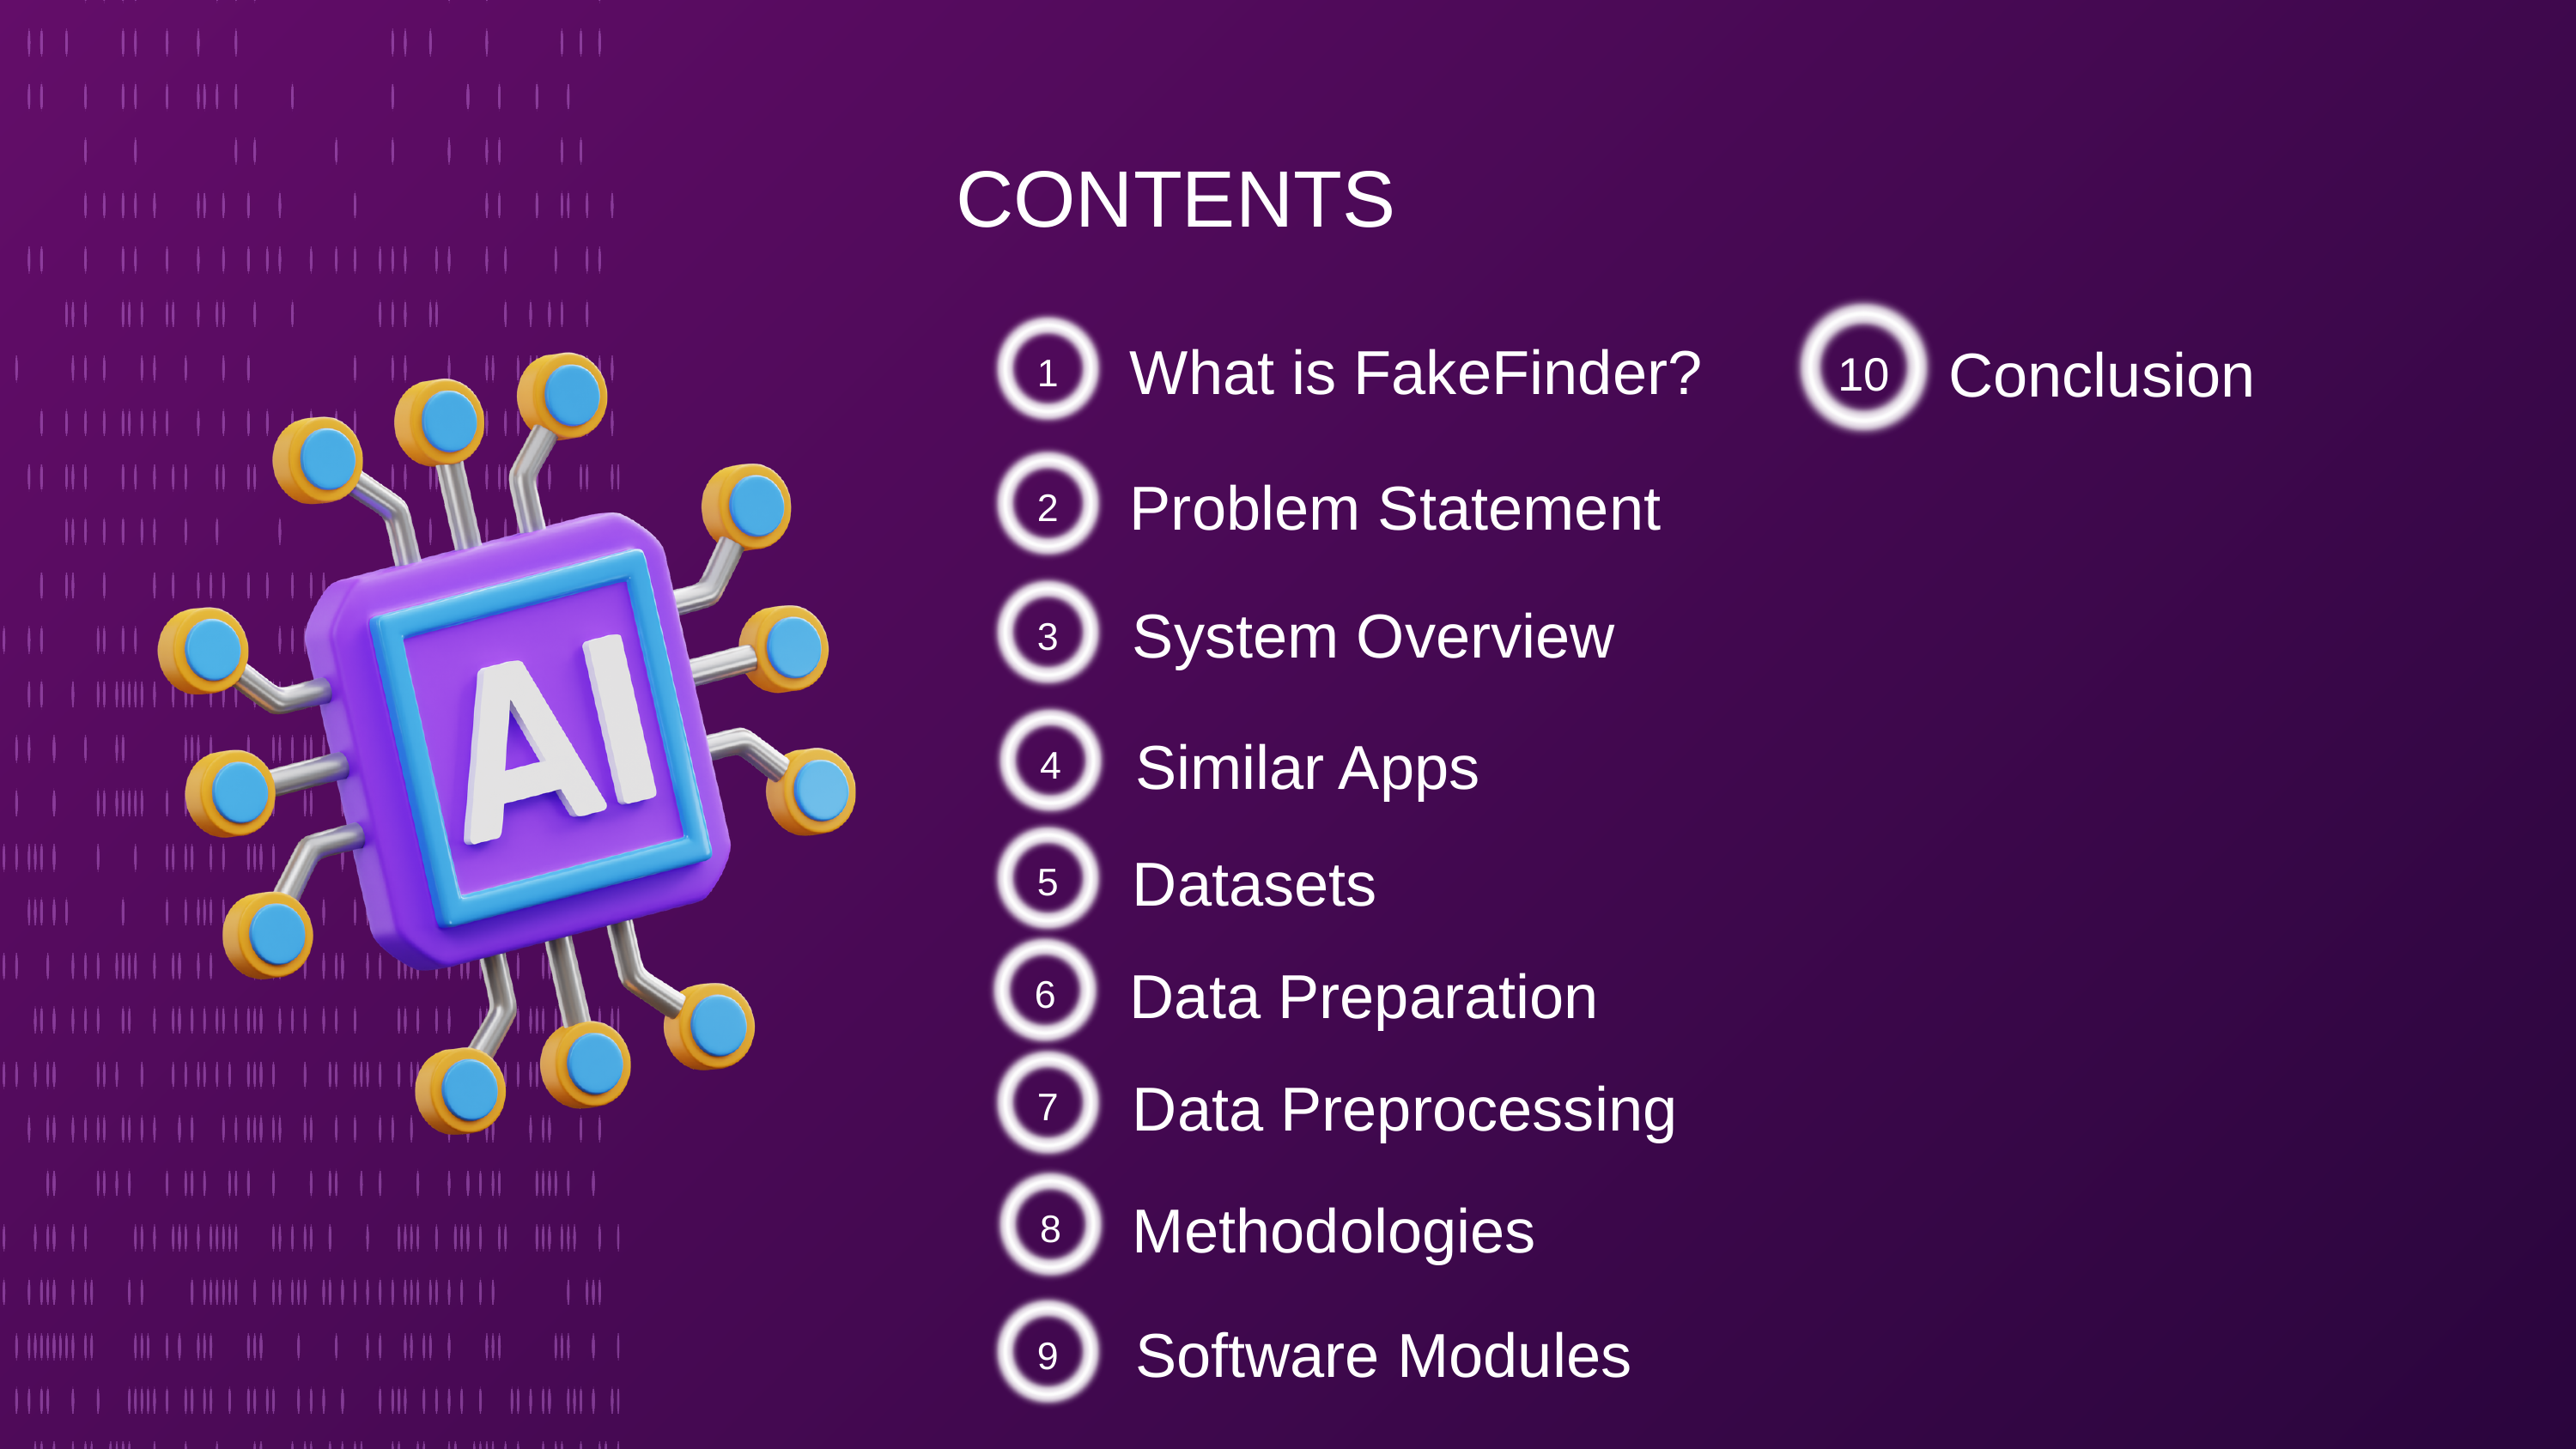

CONTENTS

Conclusion
10

1
What is FakeFinder?

2
Problem Statement

3
System Overview

Similar Apps
4

Datasets
5

Data Preparation
6

Data Preprocessing
7

Methodologies
8

9
Software Modules